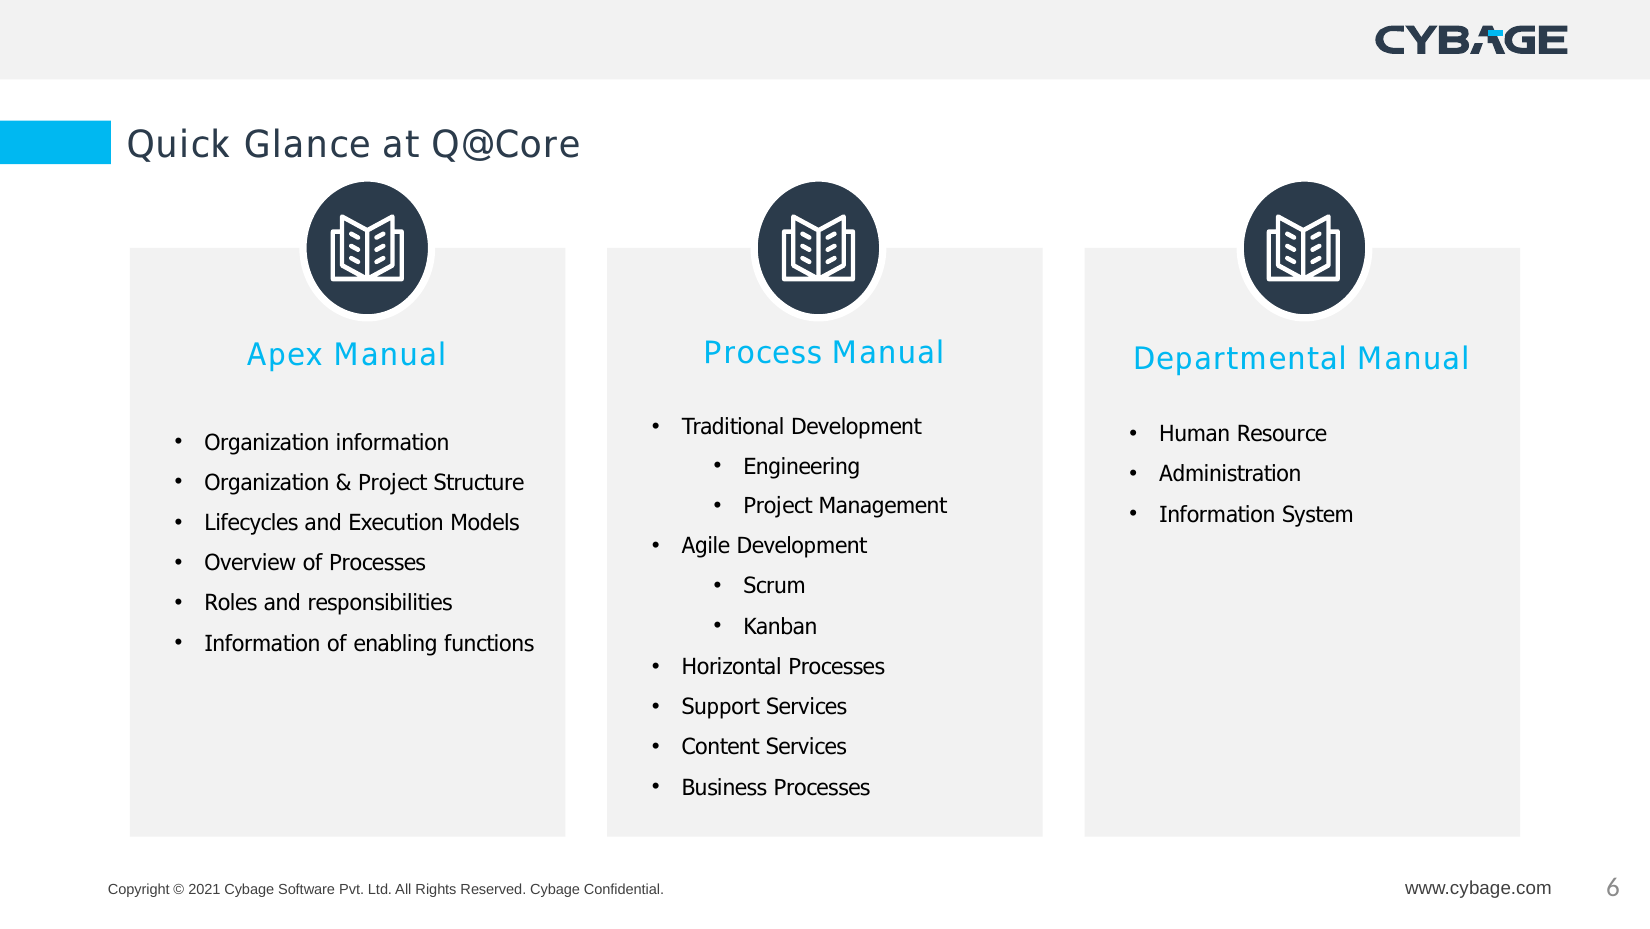

Quick Glance at Q@Core

Process Manual

Traditional Development
Engineering
Project Management
Agile Development
Scrum
Kanban
Horizontal Processes
Support Services
Content Services
Business Processes
Apex Manual

Organization information
Organization & Project Structure
Lifecycles and Execution Models
Overview of Processes
Roles and responsibilities
Information of enabling functions
Departmental Manual

Human Resource
Administration
Information System
6